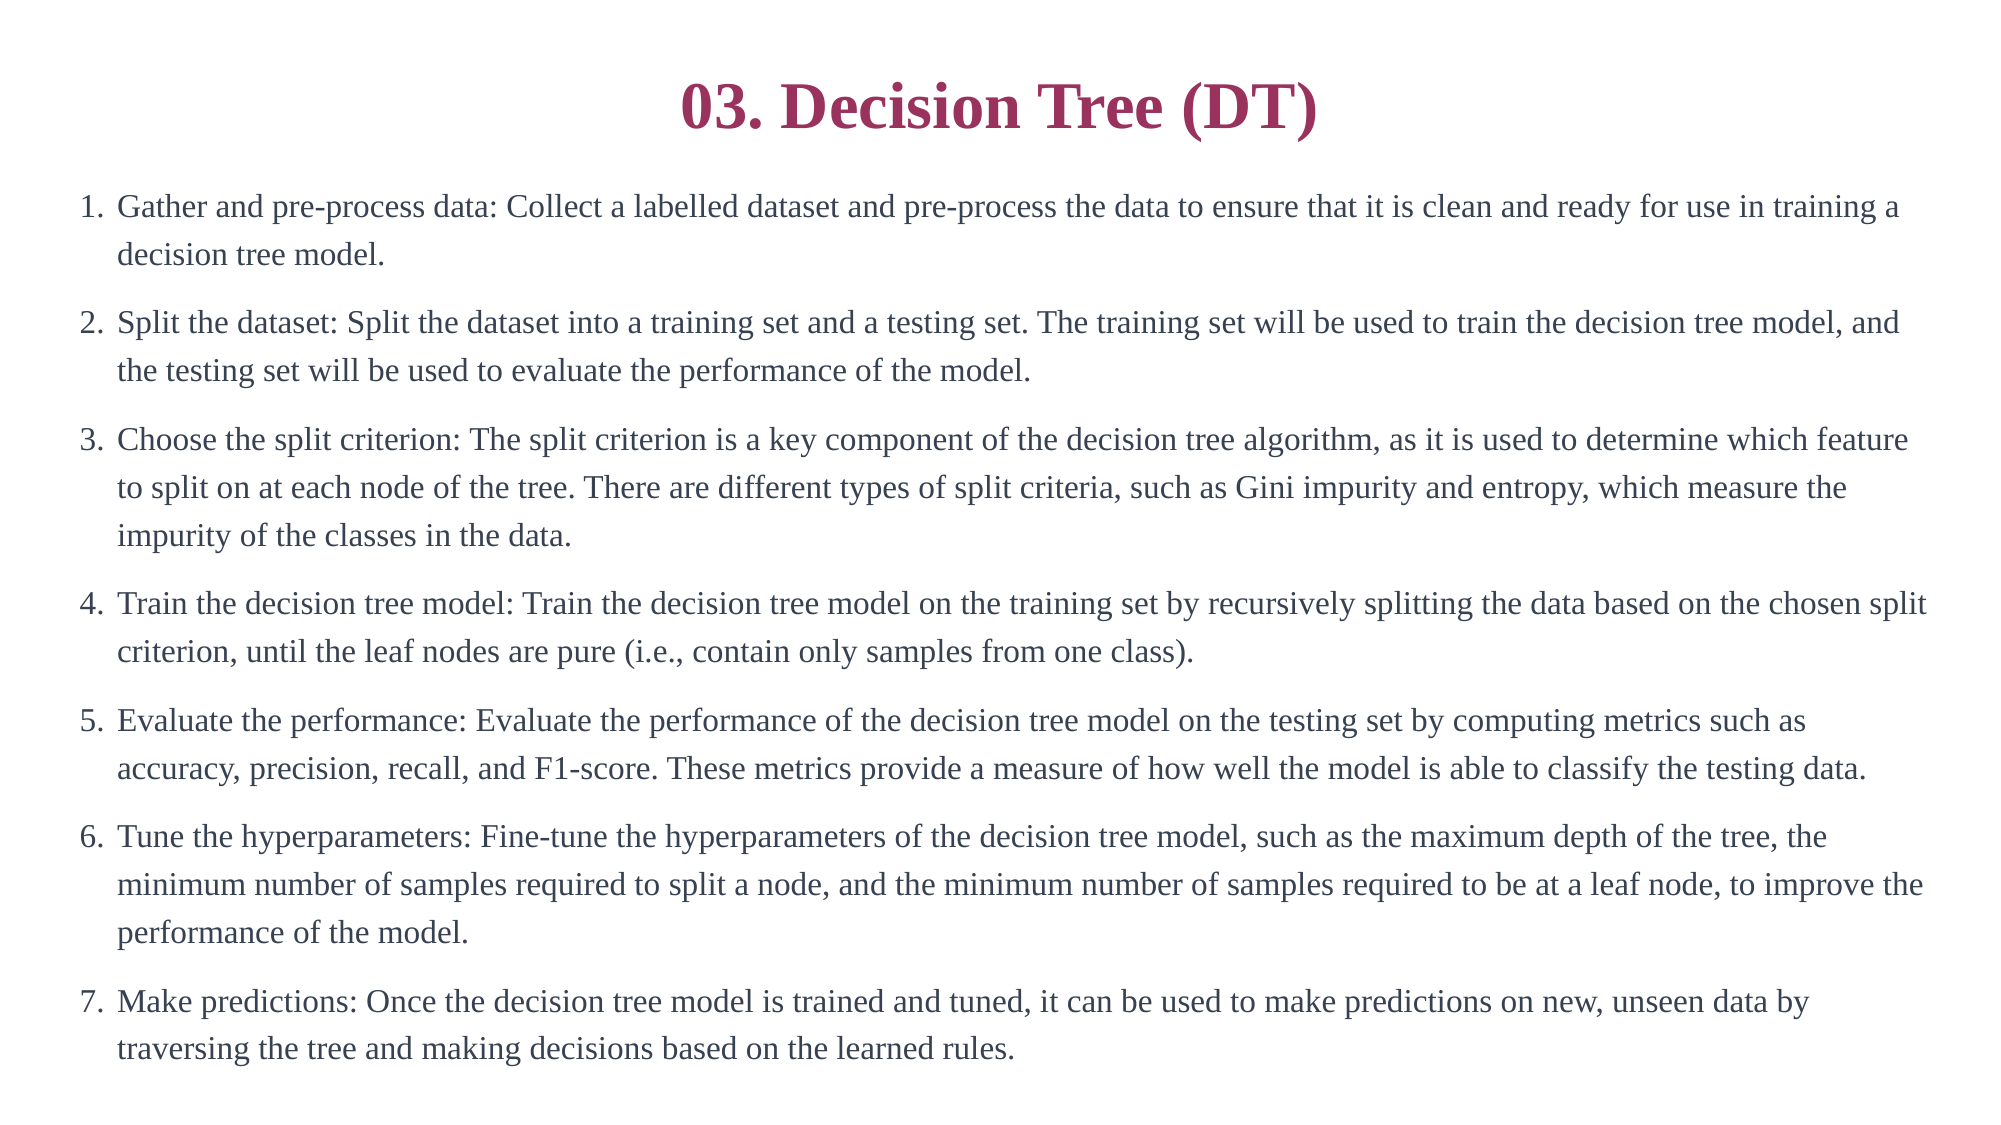

03. Decision Tree (DT)
Gather and pre-process data: Collect a labelled dataset and pre-process the data to ensure that it is clean and ready for use in training a decision tree model.
Split the dataset: Split the dataset into a training set and a testing set. The training set will be used to train the decision tree model, and the testing set will be used to evaluate the performance of the model.
Choose the split criterion: The split criterion is a key component of the decision tree algorithm, as it is used to determine which feature to split on at each node of the tree. There are different types of split criteria, such as Gini impurity and entropy, which measure the impurity of the classes in the data.
Train the decision tree model: Train the decision tree model on the training set by recursively splitting the data based on the chosen split criterion, until the leaf nodes are pure (i.e., contain only samples from one class).
Evaluate the performance: Evaluate the performance of the decision tree model on the testing set by computing metrics such as accuracy, precision, recall, and F1-score. These metrics provide a measure of how well the model is able to classify the testing data.
Tune the hyperparameters: Fine-tune the hyperparameters of the decision tree model, such as the maximum depth of the tree, the minimum number of samples required to split a node, and the minimum number of samples required to be at a leaf node, to improve the performance of the model.
Make predictions: Once the decision tree model is trained and tuned, it can be used to make predictions on new, unseen data by traversing the tree and making decisions based on the learned rules.